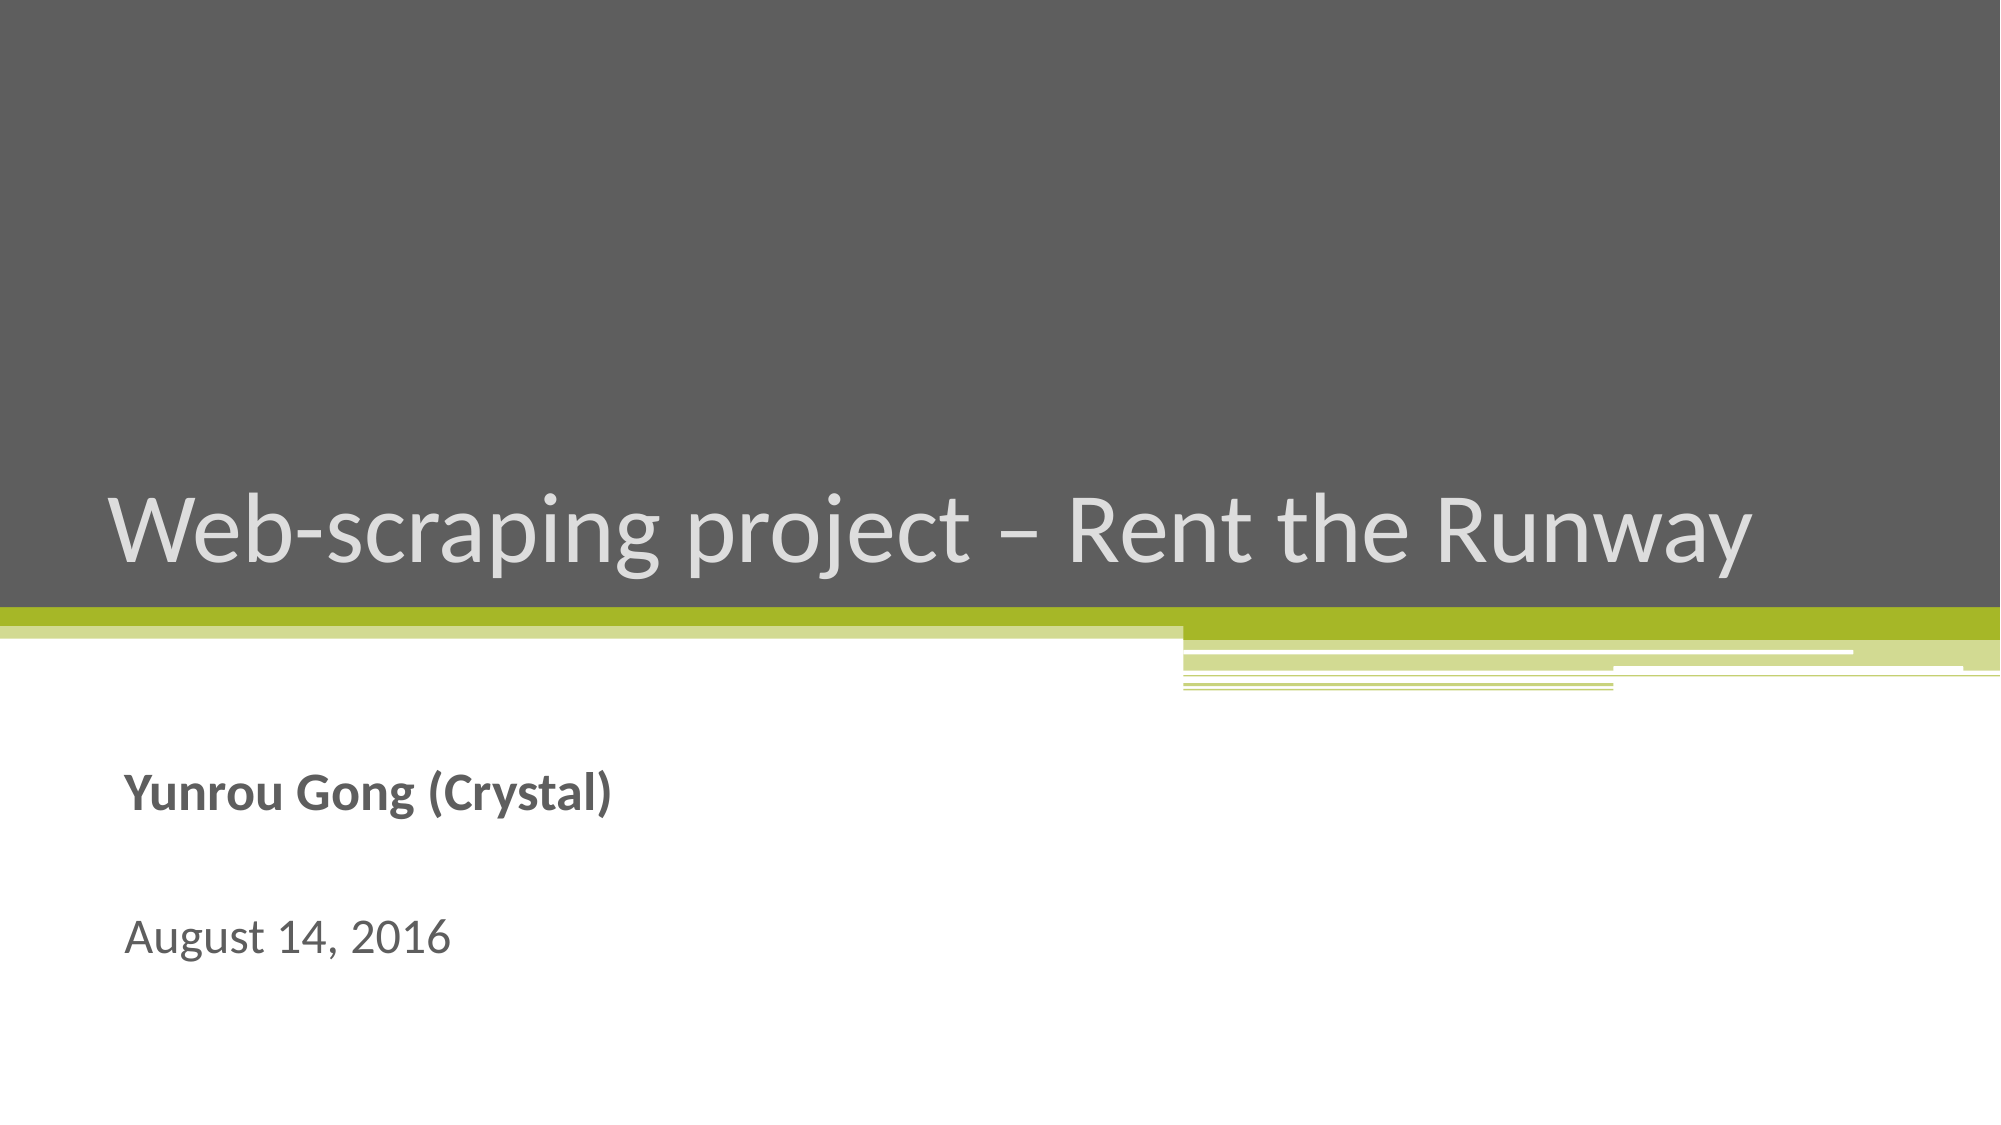

# Web-scraping project – Rent the Runway

Yunrou Gong (Crystal)

August 14, 2016